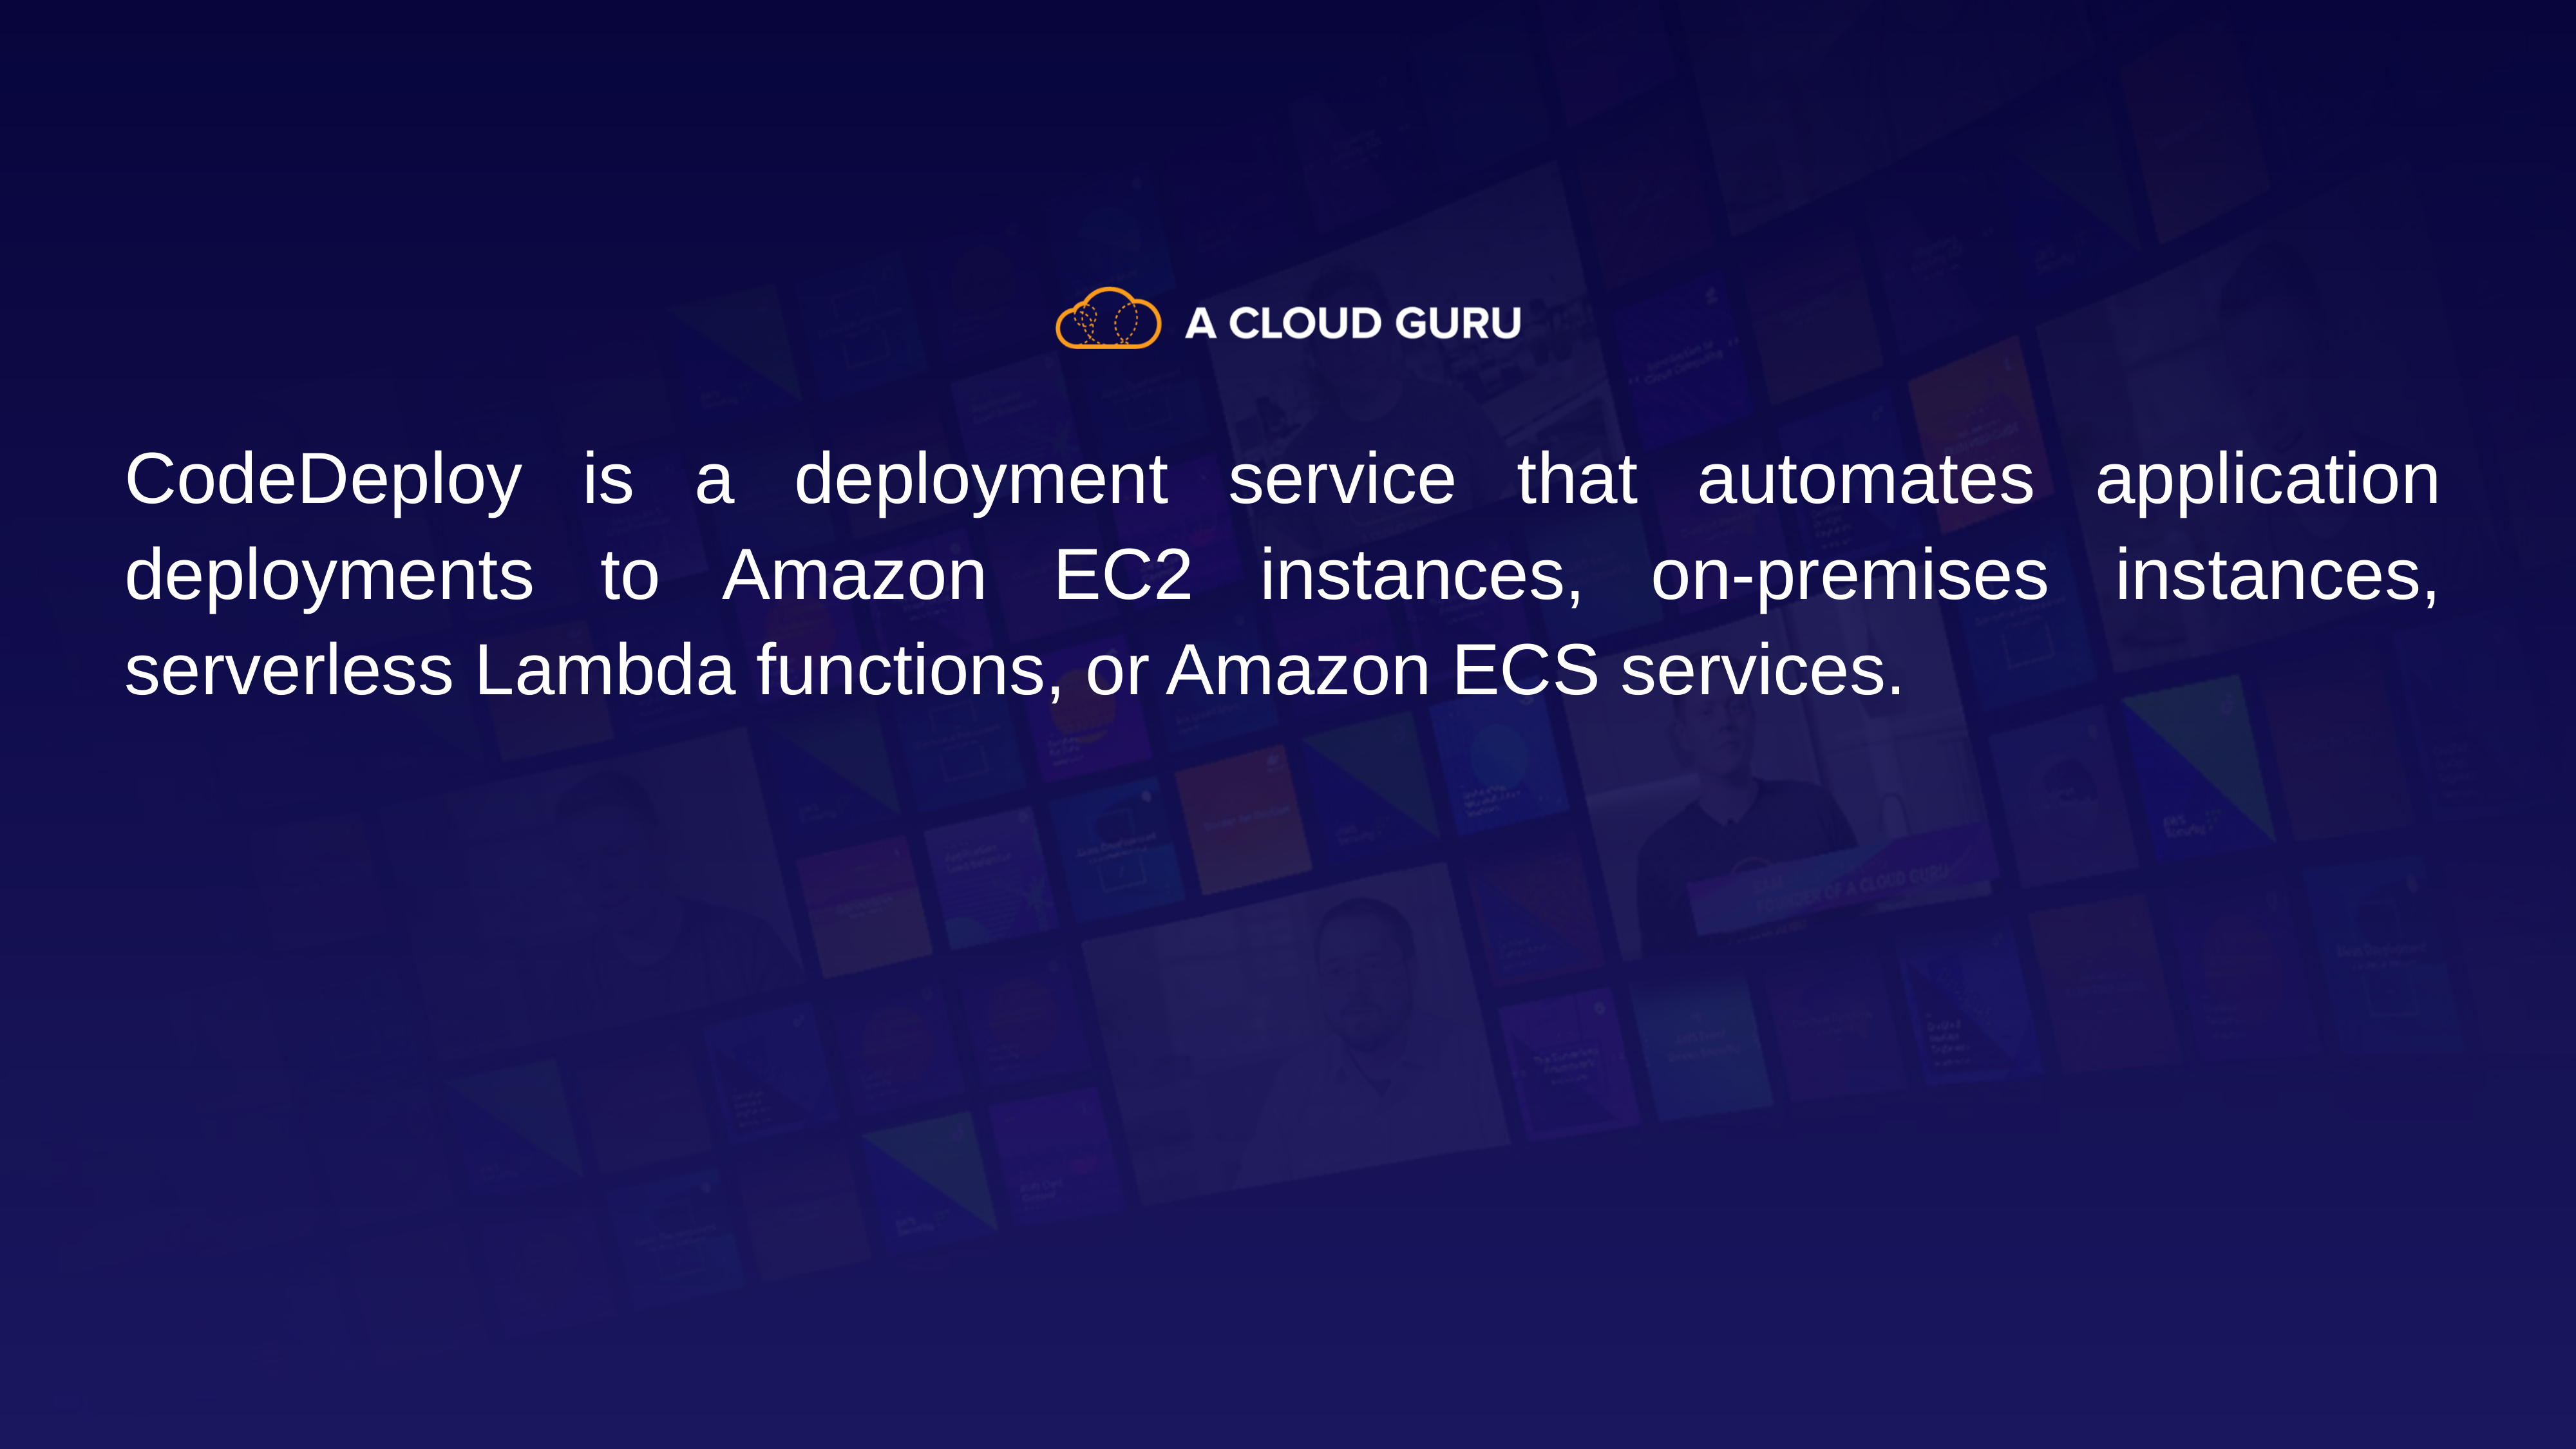

CodeDeploy is a deployment service that automates application deployments to Amazon EC2 instances, on-premises instances, serverless Lambda functions, or Amazon ECS services.